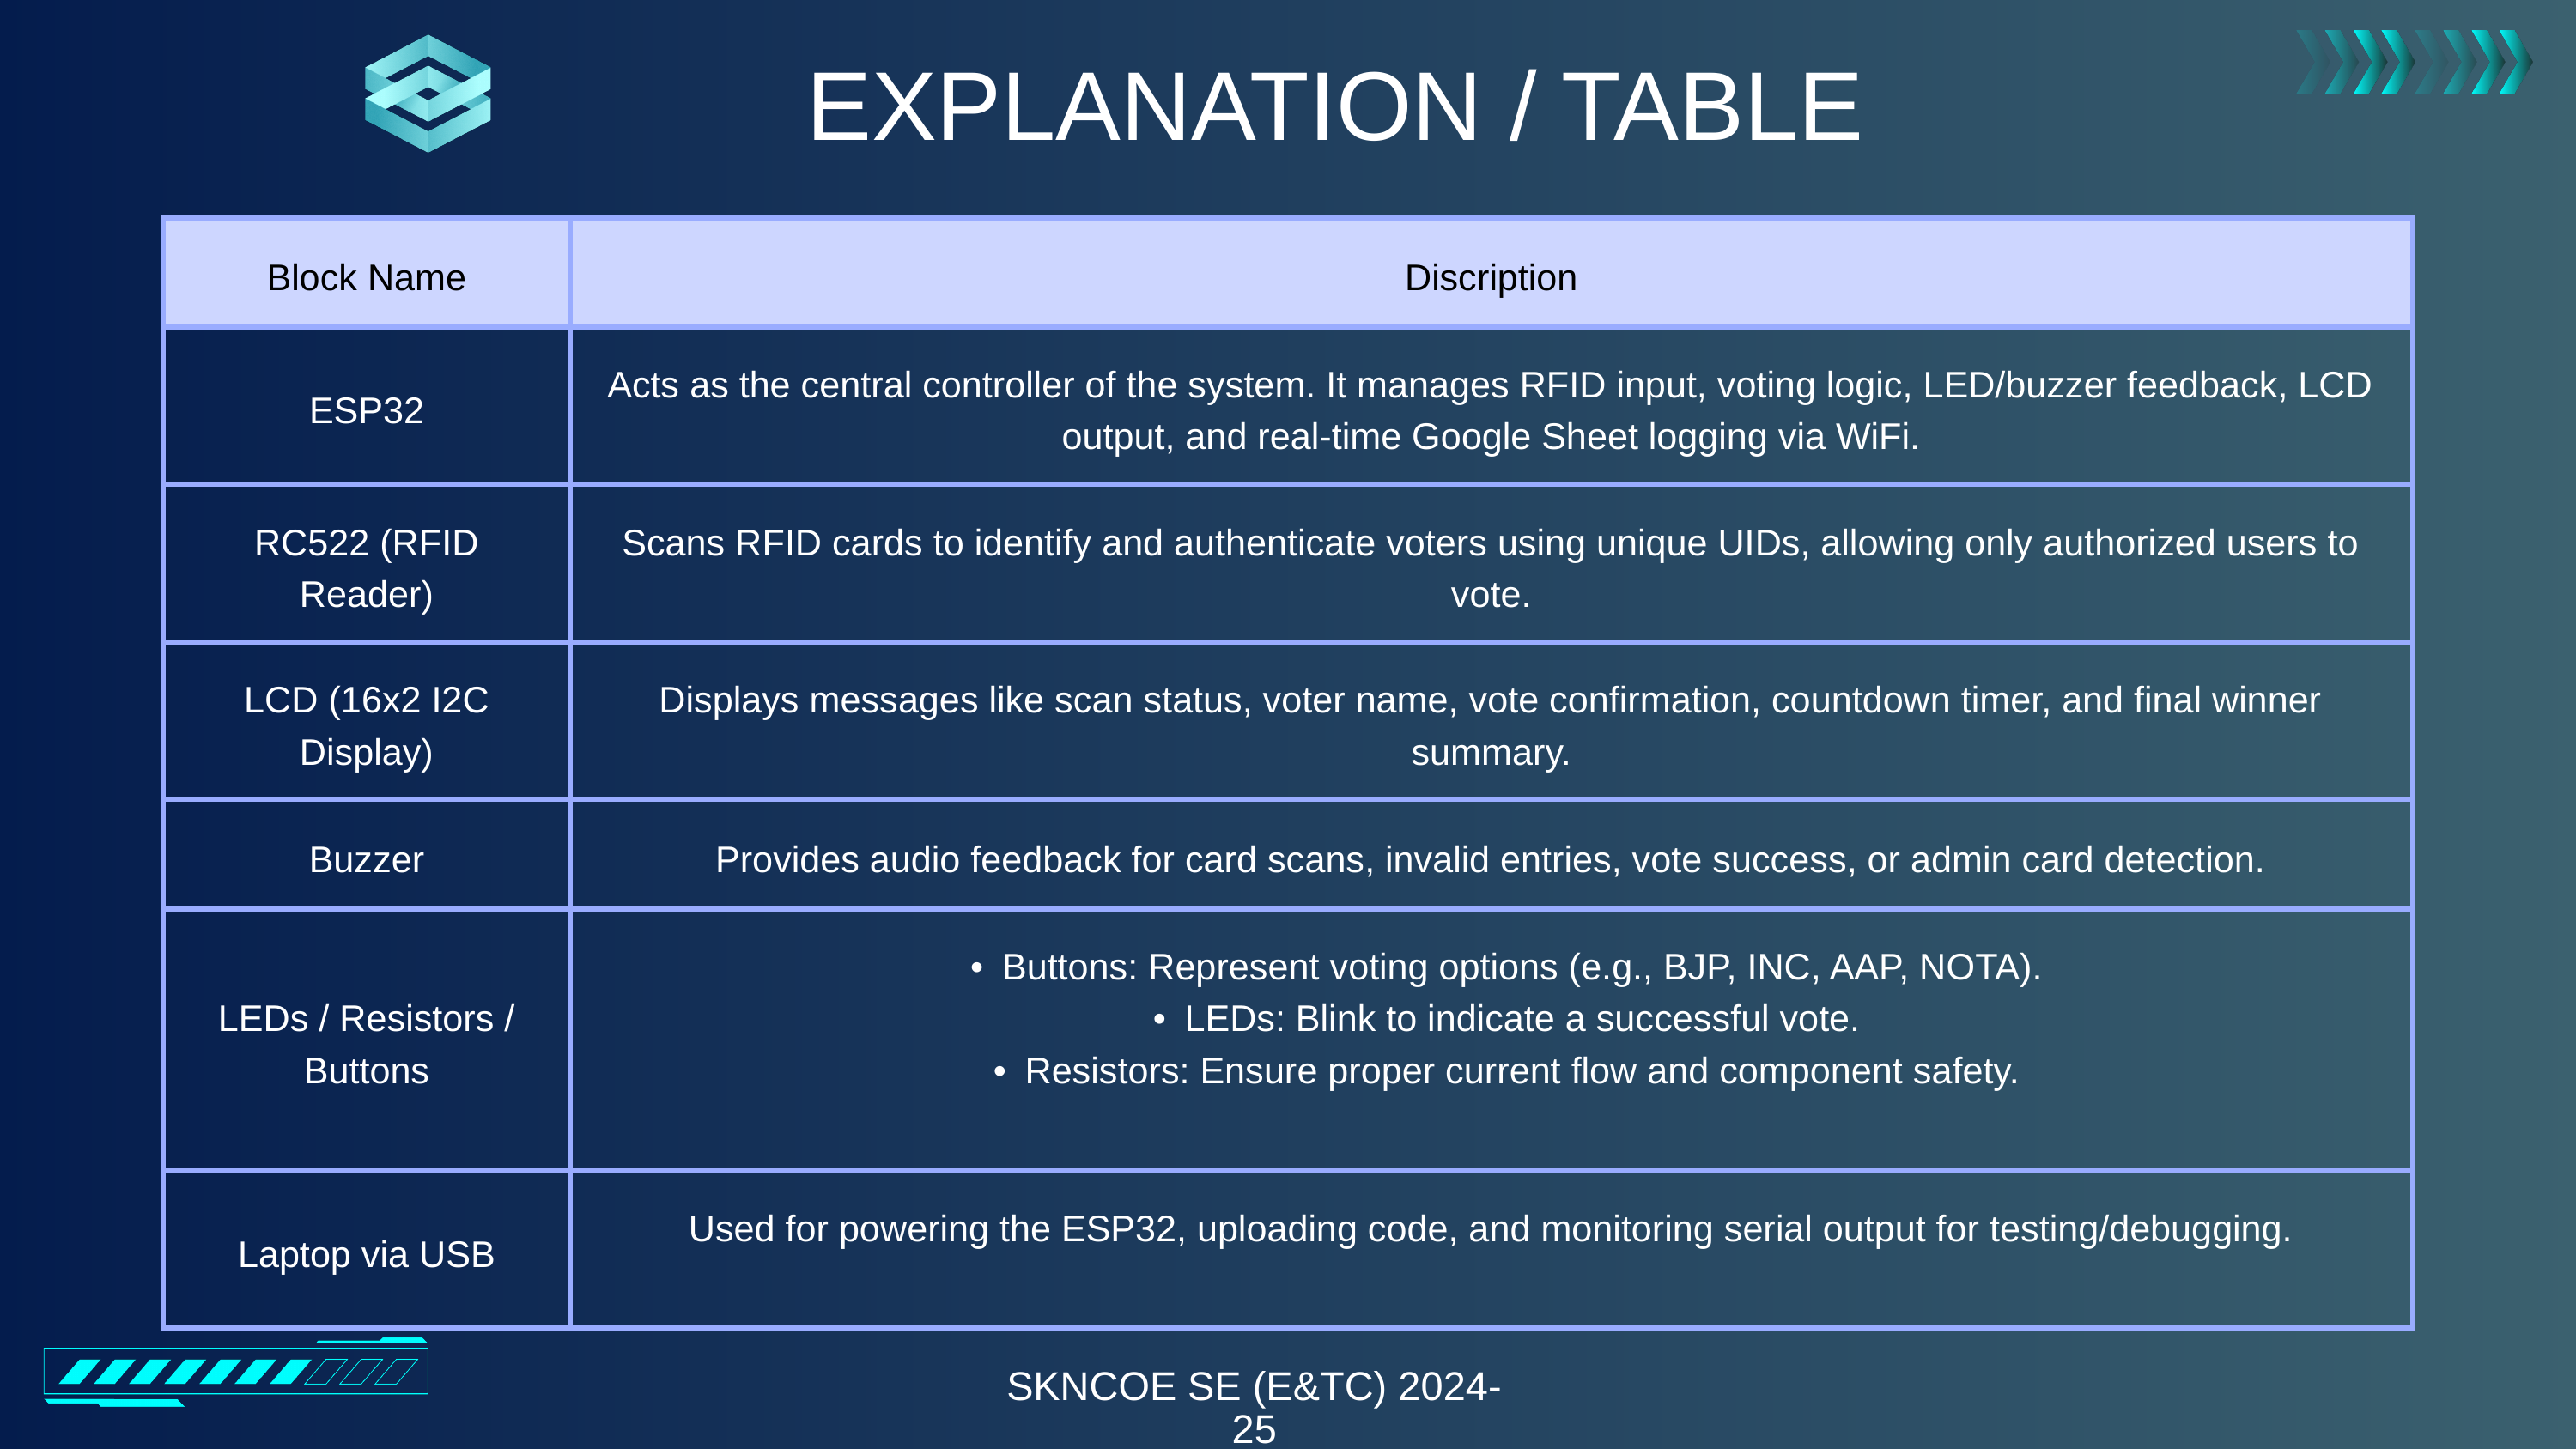

EXPLANATION / TABLE
| Block Name | Discription |
| --- | --- |
| ESP32 | Acts as the central controller of the system. It manages RFID input, voting logic, LED/buzzer feedback, LCD output, and real-time Google Sheet logging via WiFi. |
| RC522 (RFID Reader) | Scans RFID cards to identify and authenticate voters using unique UIDs, allowing only authorized users to vote. |
| LCD (16x2 I2C Display) | Displays messages like scan status, voter name, vote confirmation, countdown timer, and final winner summary. |
| Buzzer | Provides audio feedback for card scans, invalid entries, vote success, or admin card detection. |
| LEDs / Resistors / Buttons | Buttons: Represent voting options (e.g., BJP, INC, AAP, NOTA). LEDs: Blink to indicate a successful vote. Resistors: Ensure proper current flow and component safety. |
| Laptop via USB | Used for powering the ESP32, uploading code, and monitoring serial output for testing/debugging. |

SKNCOE SE (E&TC) 2024-25